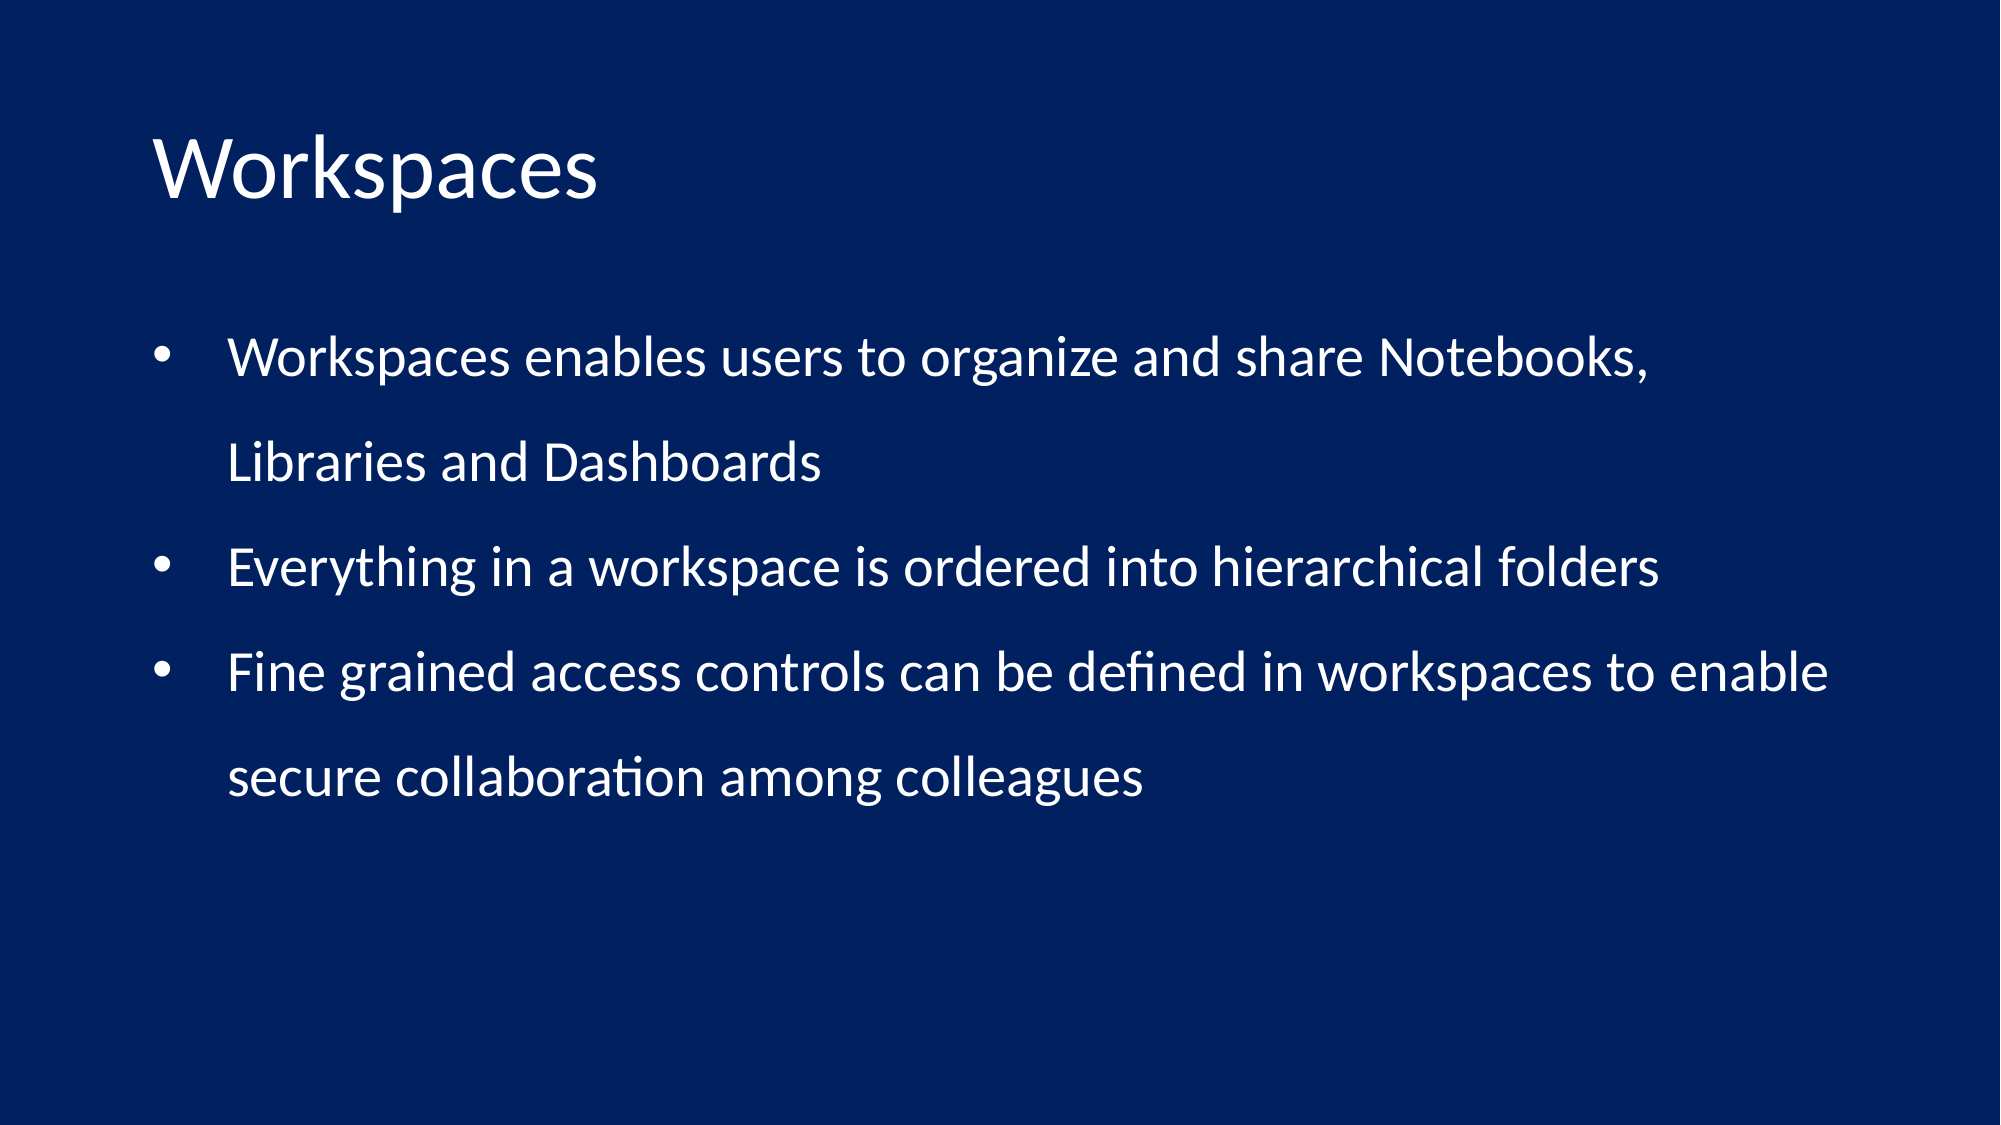

# Workspaces
Workspaces enables users to organize and share Notebooks, Libraries and Dashboards
Everything in a workspace is ordered into hierarchical folders
Fine grained access controls can be defined in workspaces to enable secure collaboration among colleagues